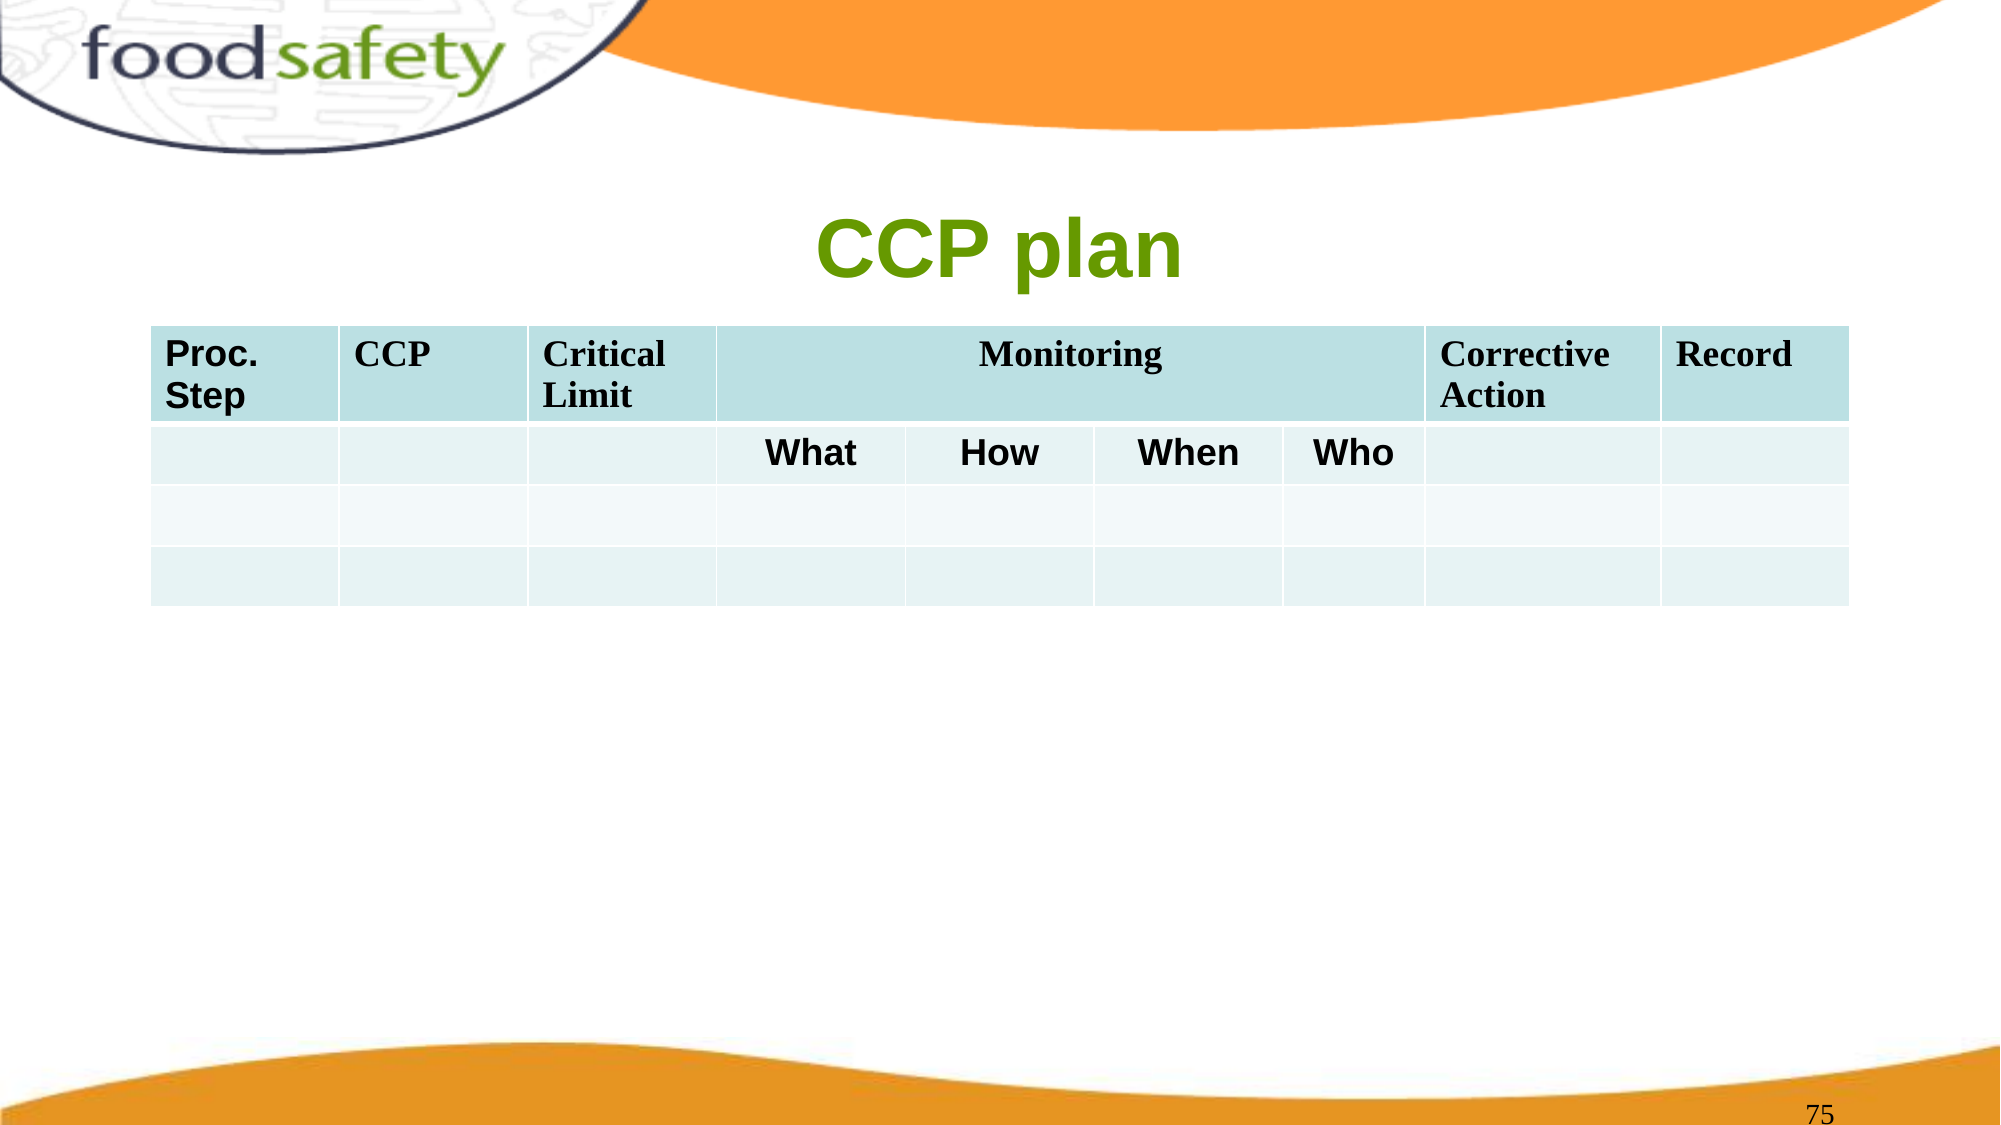

# CCP plan
| Proc. Step | CCP | Critical Limit | Monitoring |  |  |  | Corrective Action | Record |
| --- | --- | --- | --- | --- | --- | --- | --- | --- |
|  |  |  | What | How | When | Who |  |  |
|  |  |  |  |  |  |  |  |  |
|  |  |  |  |  |  |  |  |  |
75